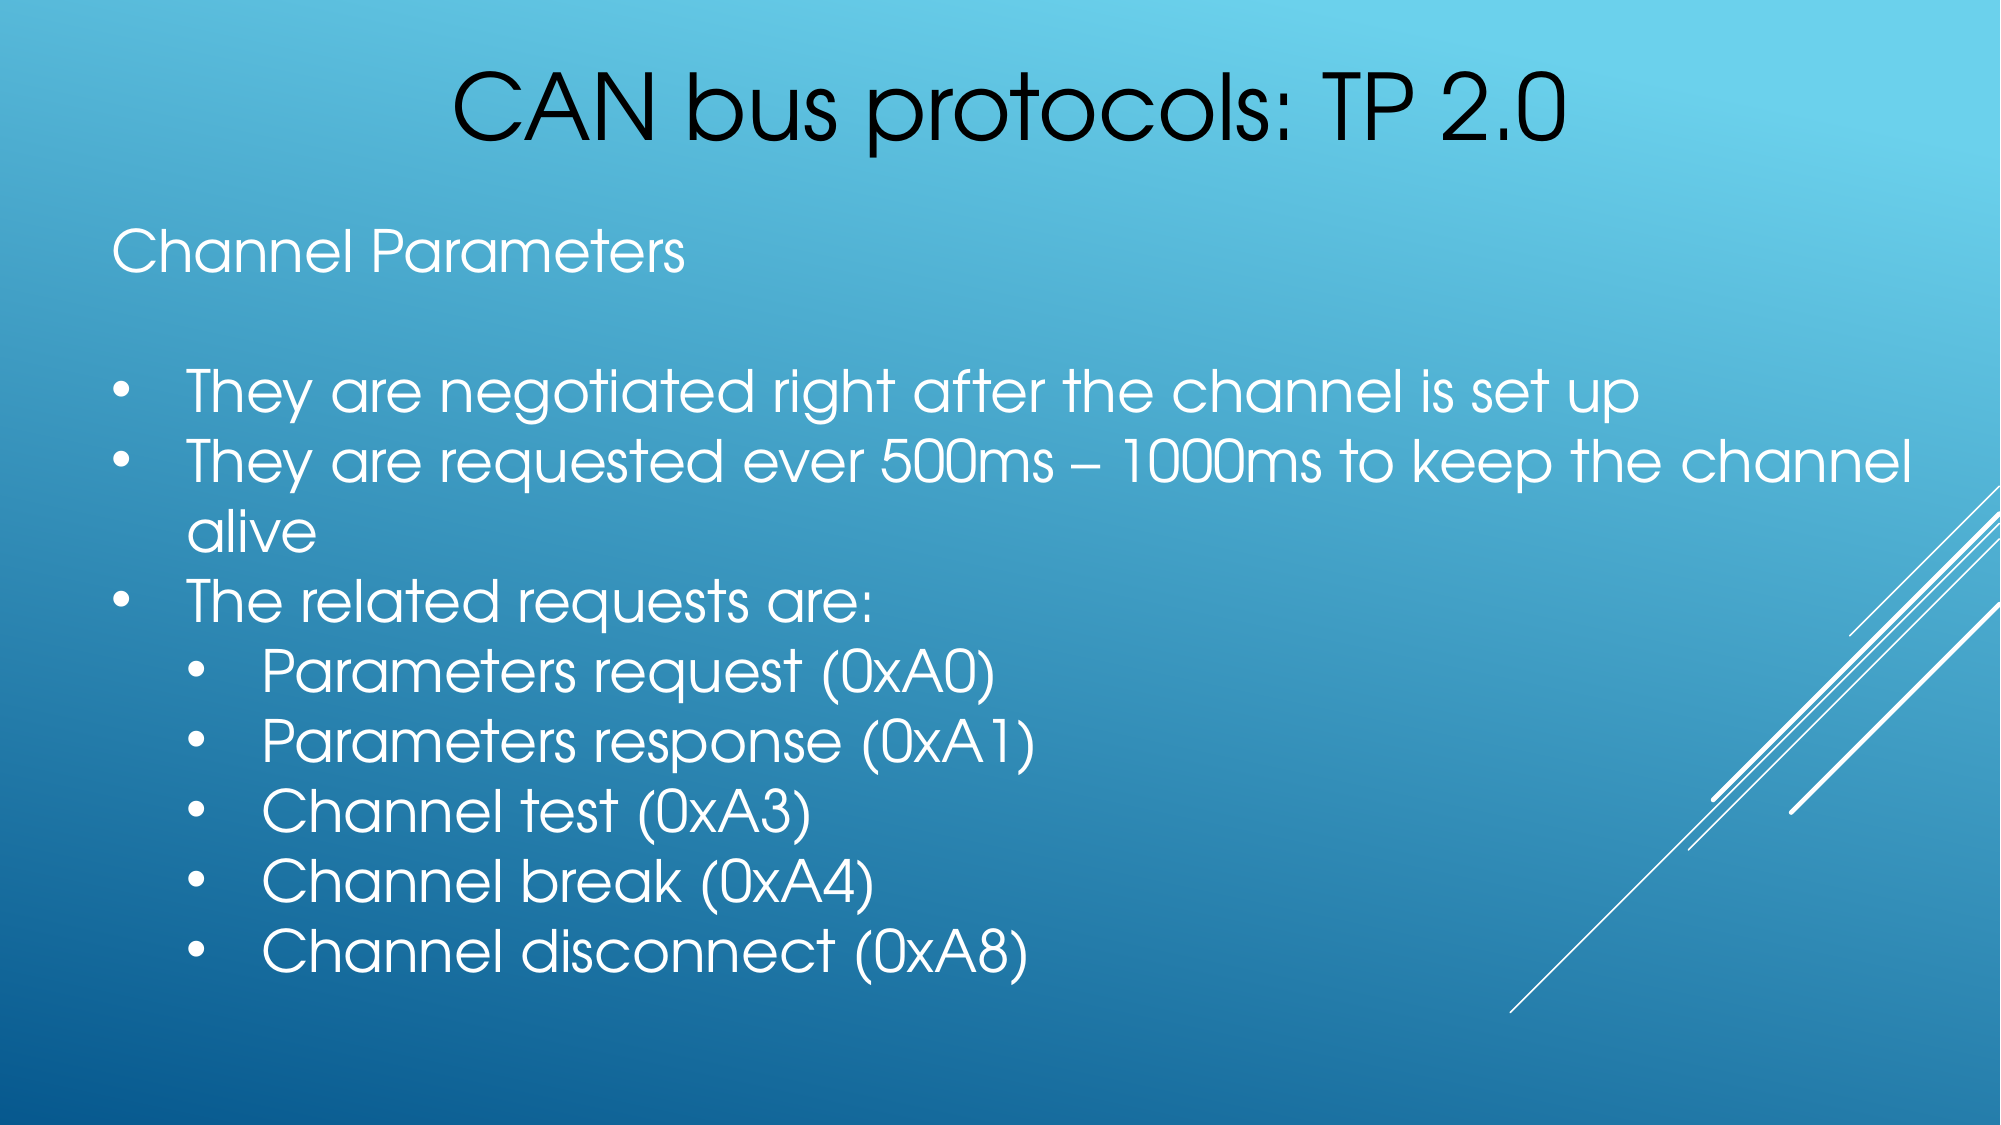

CAN bus protocols: TP 2.0
Channel Parameters

They are negotiated right after the channel is set up
They are requested ever 500ms – 1000ms to keep the channel alive
The related requests are:
Parameters request (0xA0)
Parameters response (0xA1)
Channel test (0xA3)
Channel break (0xA4)
Channel disconnect (0xA8)